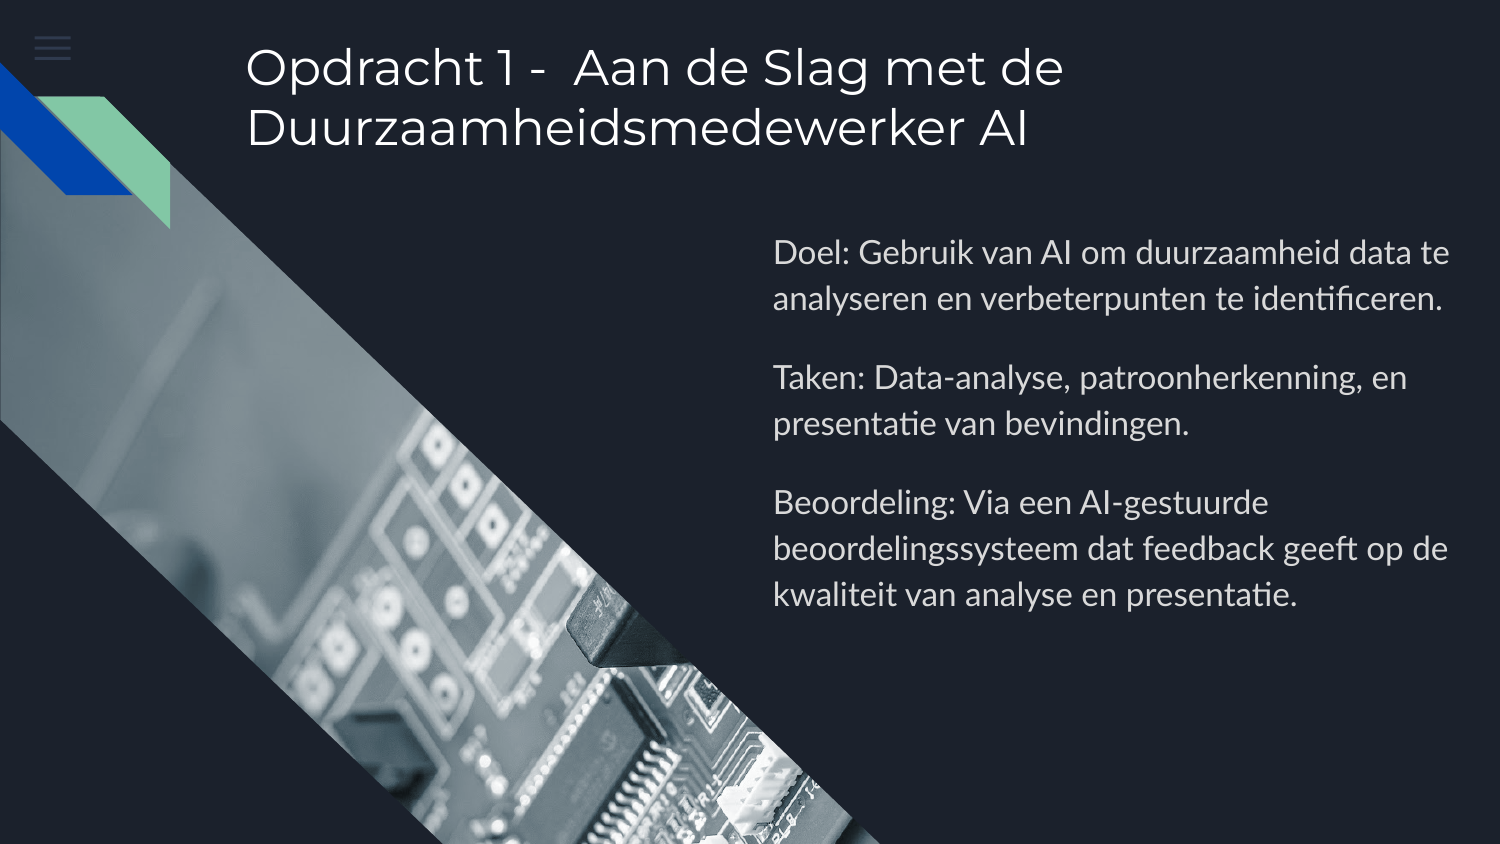

# Opdracht 1 -  Aan de Slag met de Duurzaamheidsmedewerker AI
Doel: Gebruik van AI om duurzaamheid data te analyseren en verbeterpunten te identificeren.
Taken: Data-analyse, patroonherkenning, en presentatie van bevindingen.
Beoordeling: Via een AI-gestuurde beoordelingssysteem dat feedback geeft op de kwaliteit van analyse en presentatie.